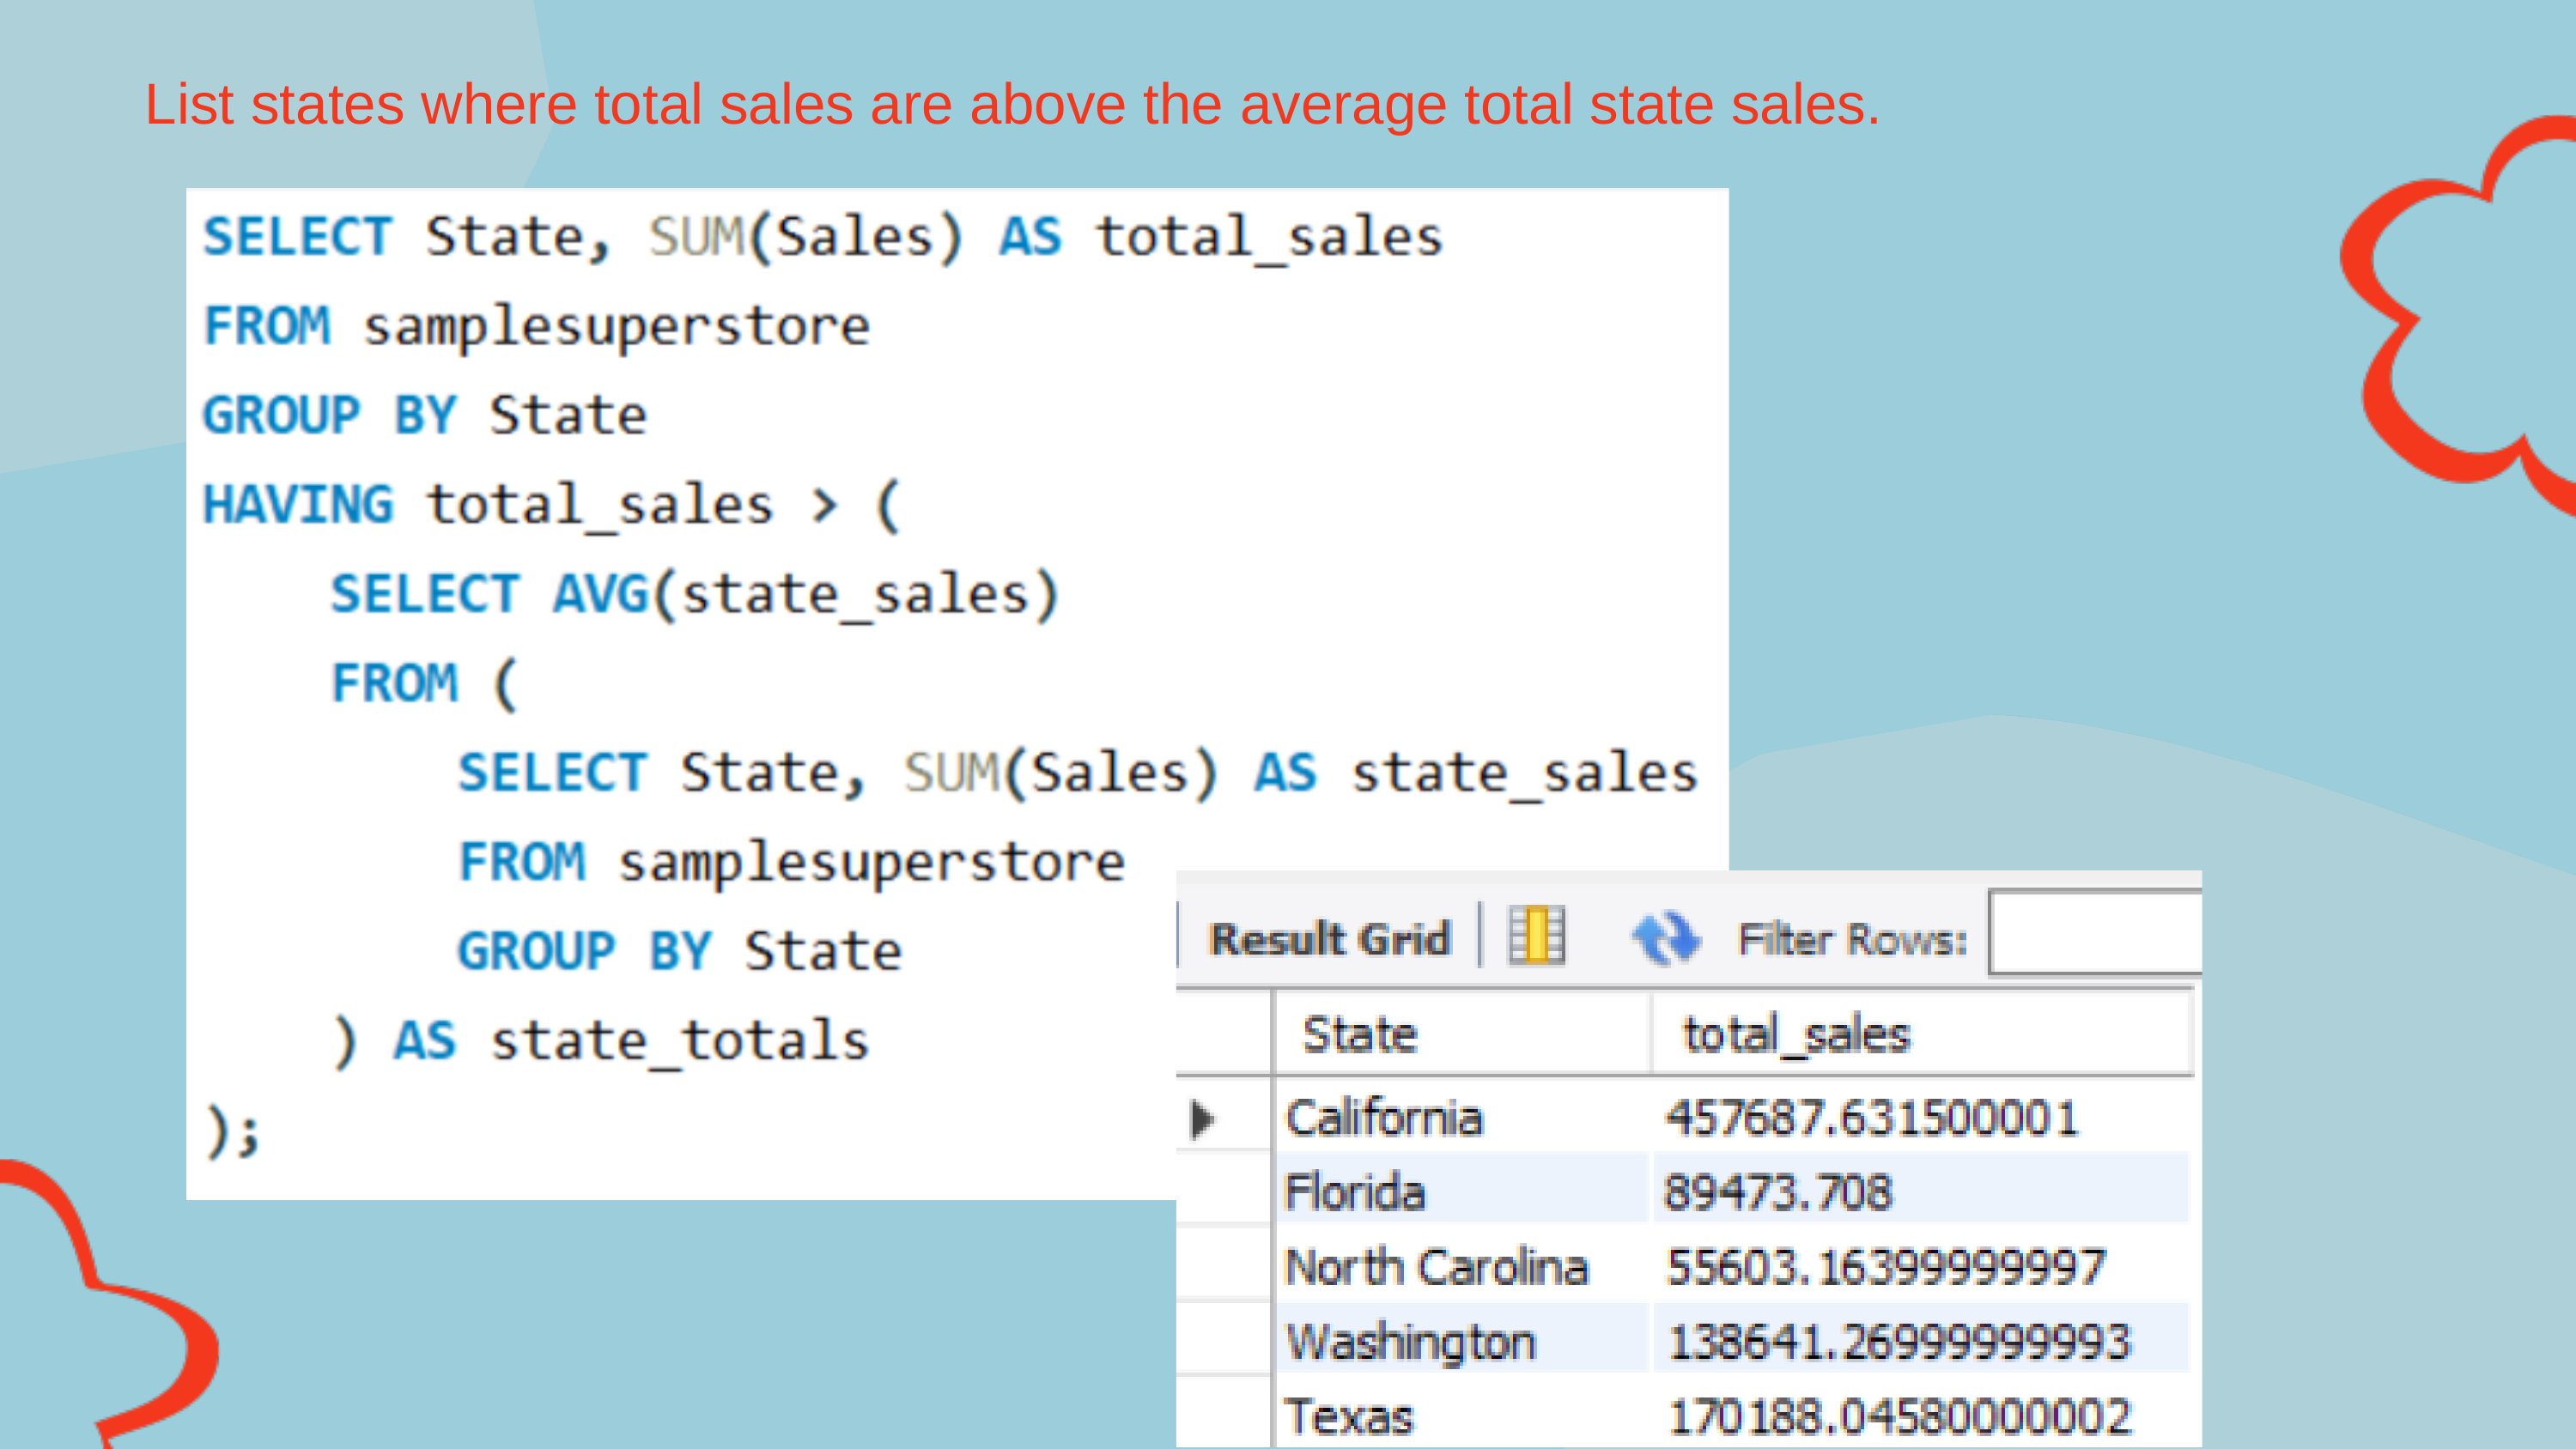

List states where total sales are above the average total state sales.